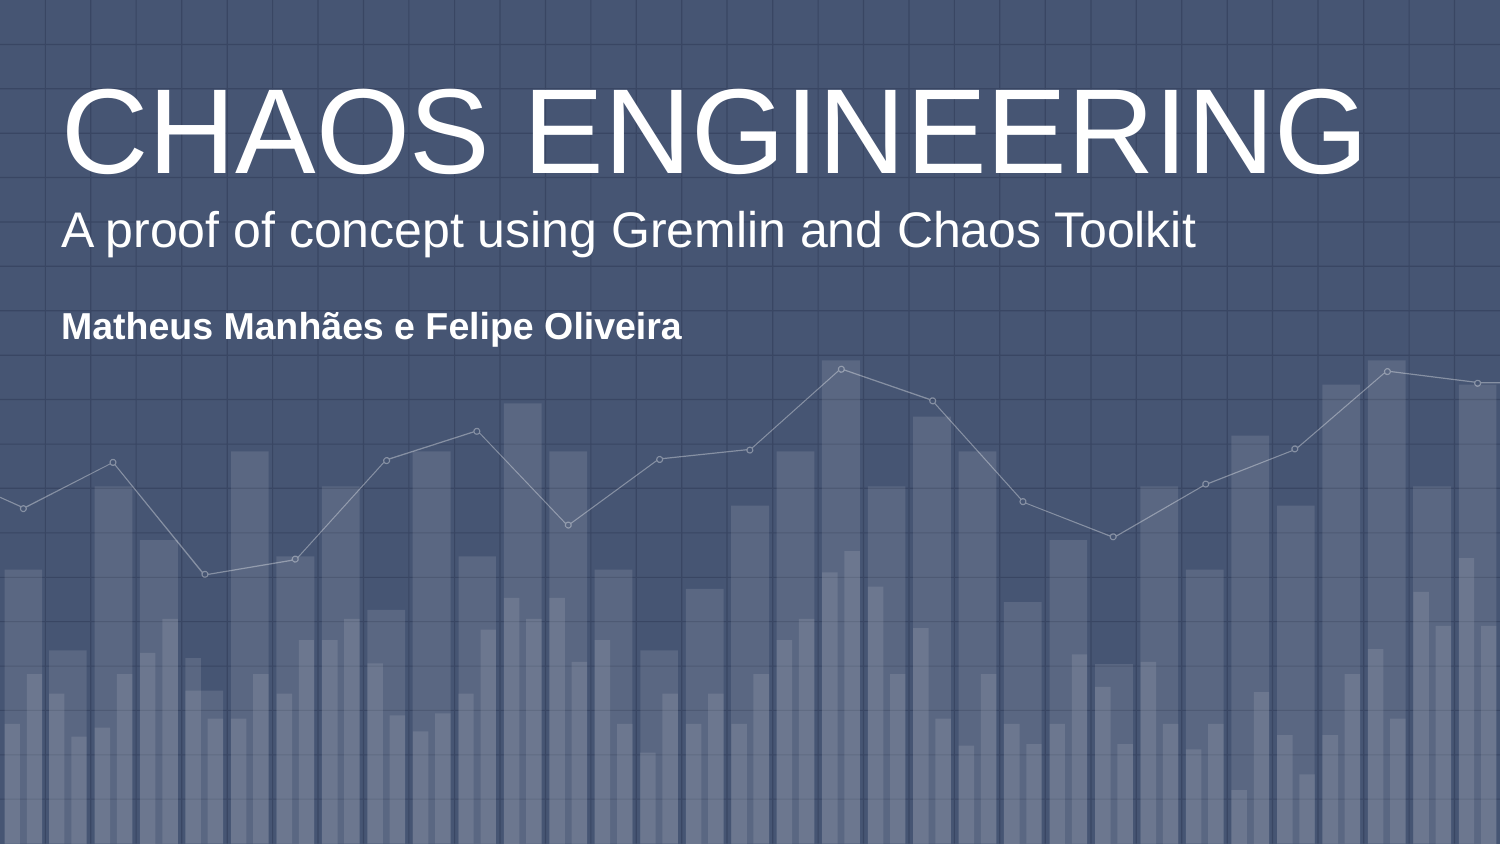

# CHAOS ENGINEERING
A proof of concept using Gremlin and Chaos Toolkit

Matheus Manhães e Felipe Oliveira